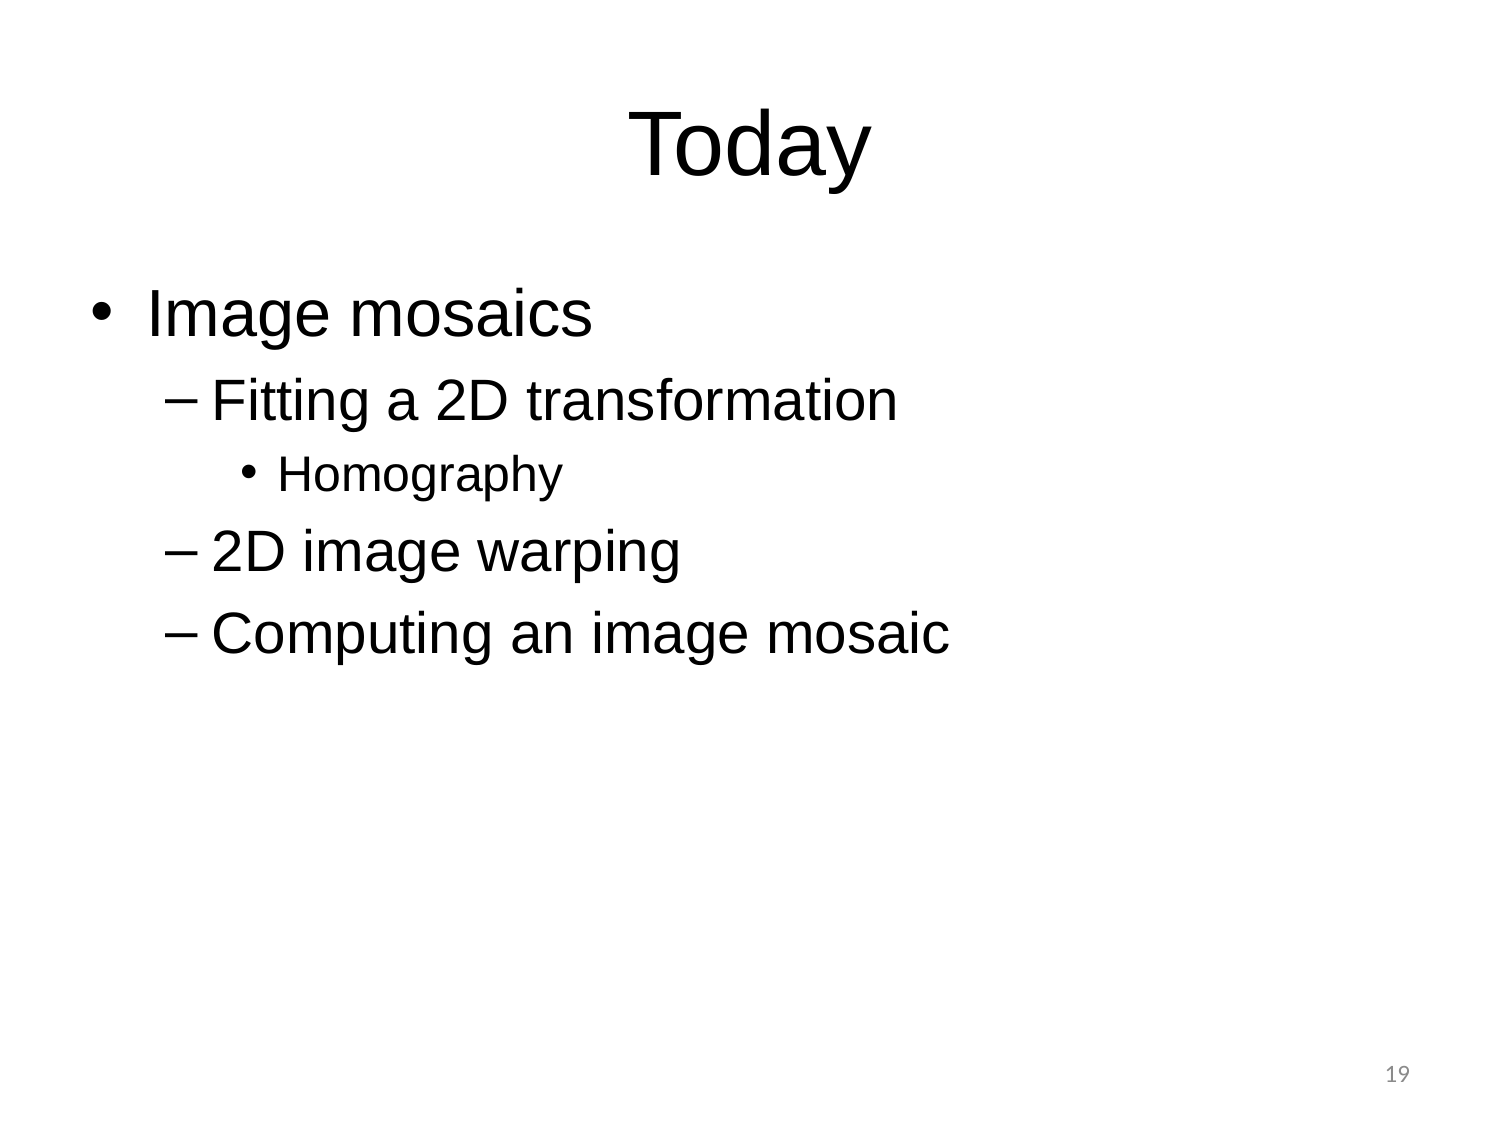

# Today
Image mosaics
Fitting a 2D transformation
Homography
2D image warping
Computing an image mosaic

19